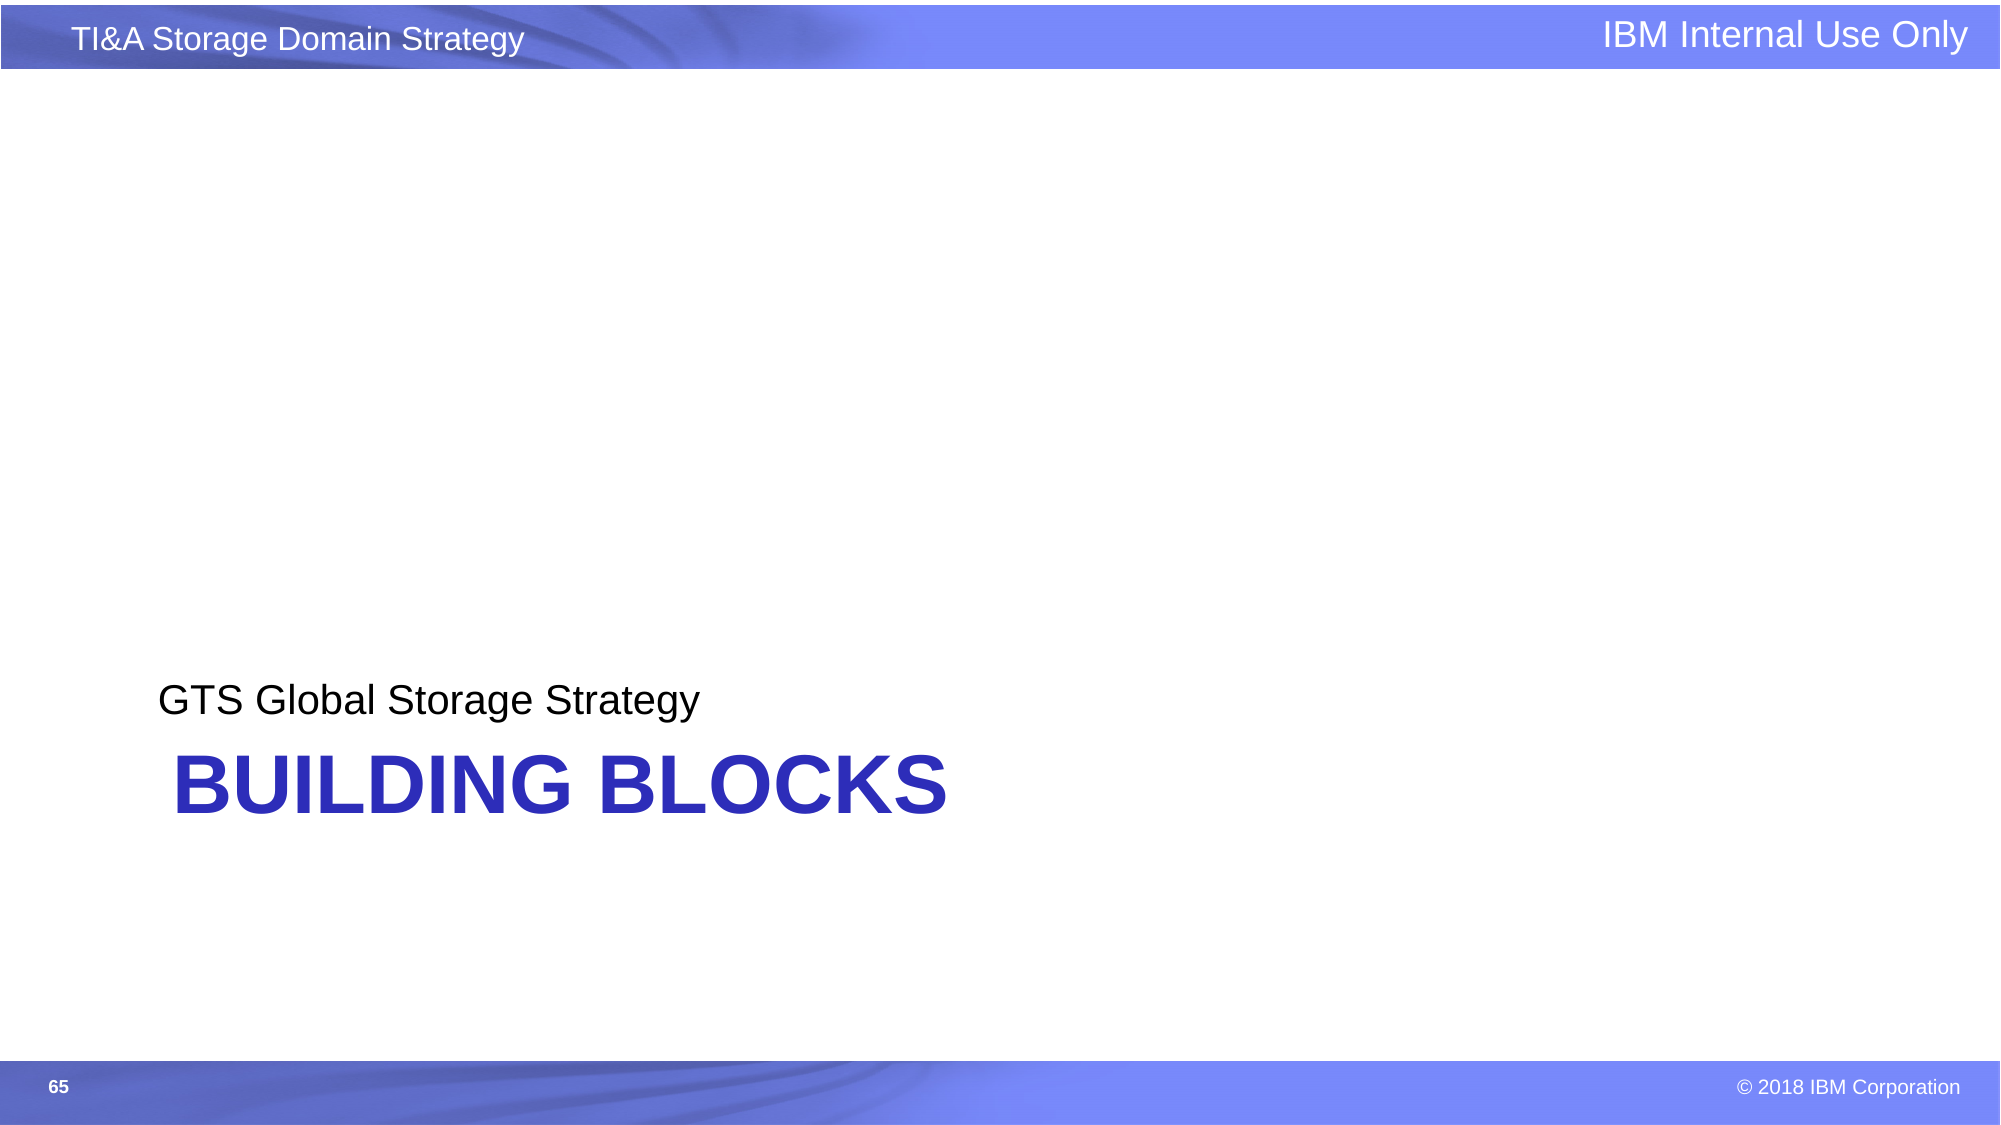

GTS Global Storage Strategy
# Building Blocks